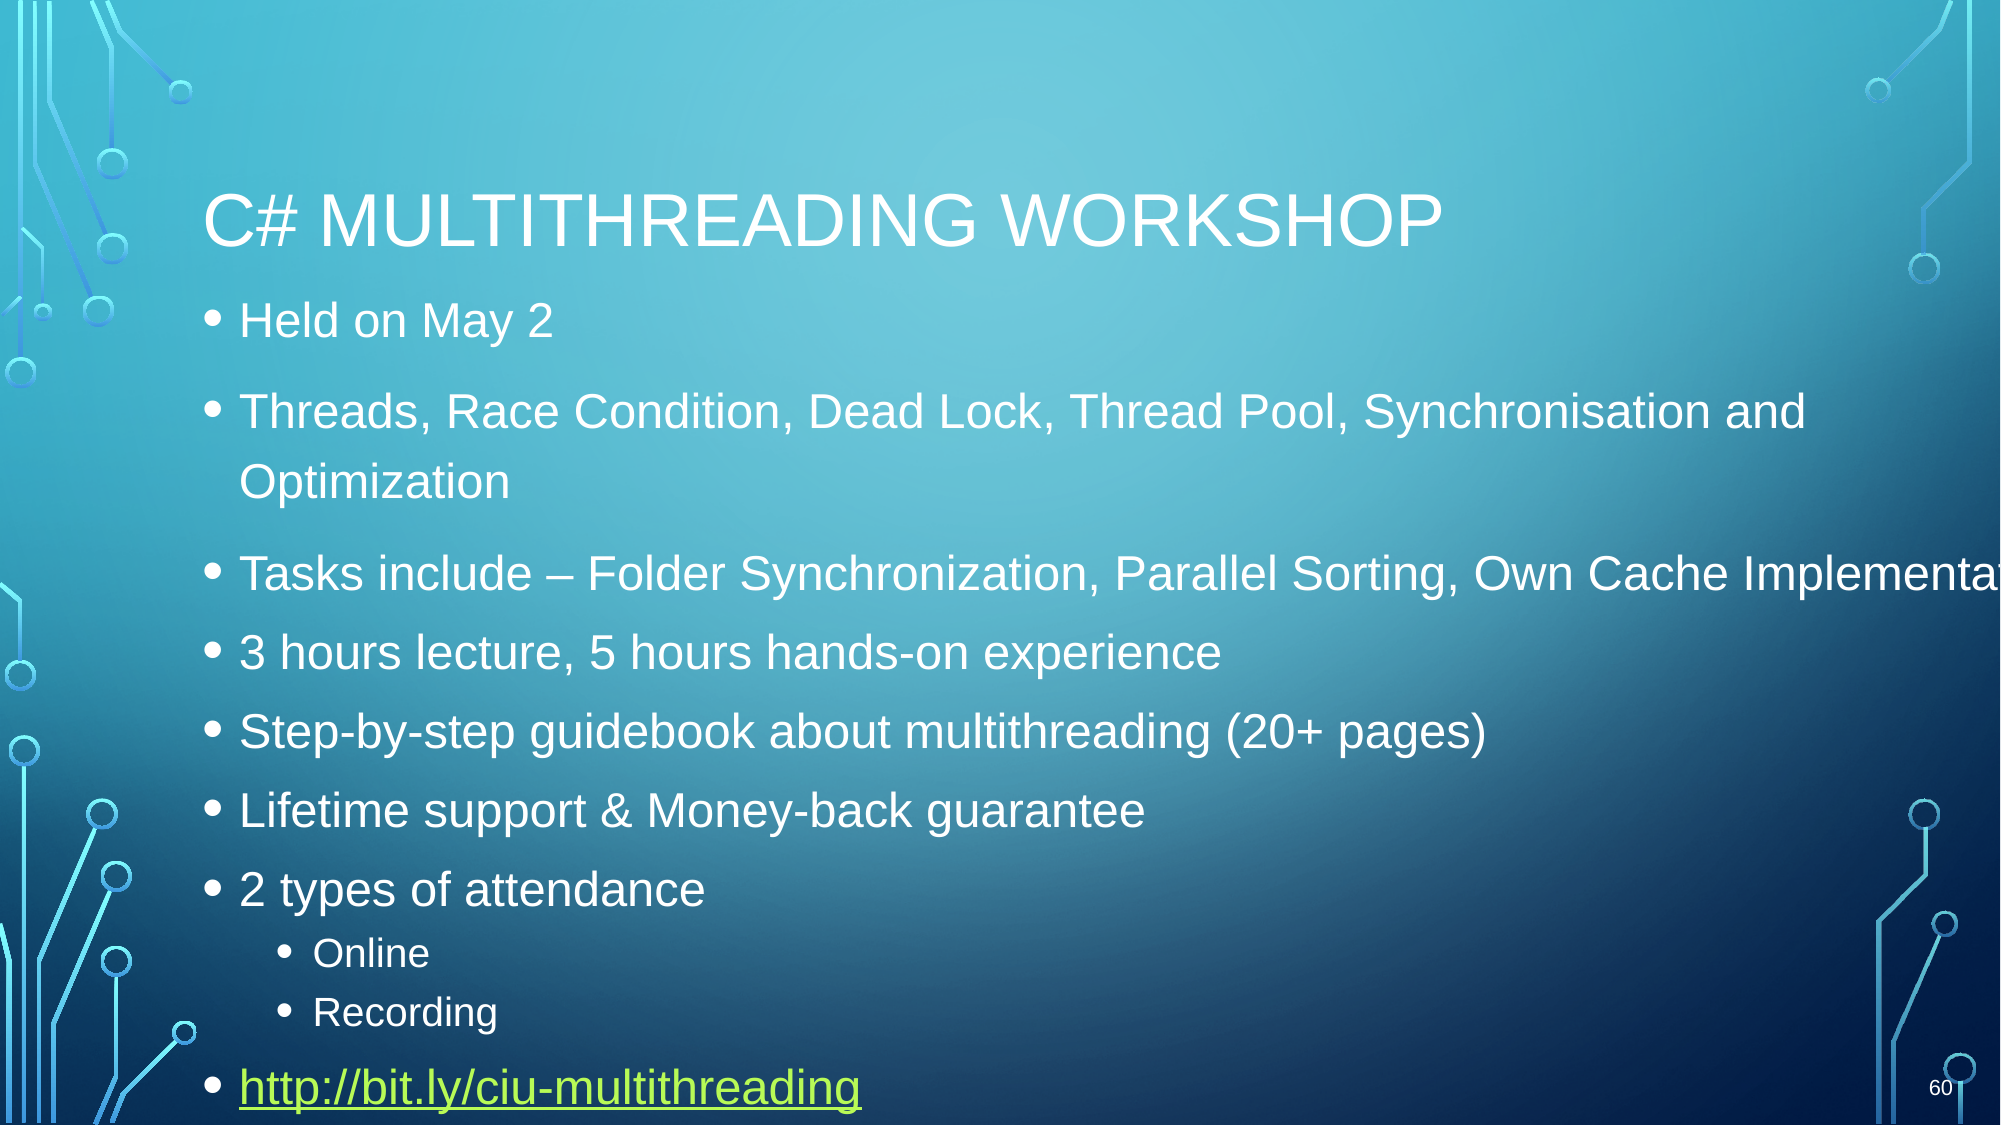

# C# Multithreading Workshop
Held on May 2
Threads, Race Condition, Dead Lock, Thread Pool, Synchronisation and Optimization
Tasks include – Folder Synchronization, Parallel Sorting, Own Cache Implementation
3 hours lecture, 5 hours hands-on experience
Step-by-step guidebook about multithreading (20+ pages)
Lifetime support & Money-back guarantee
2 types of attendance
Online
Recording
http://bit.ly/ciu-multithreading

60